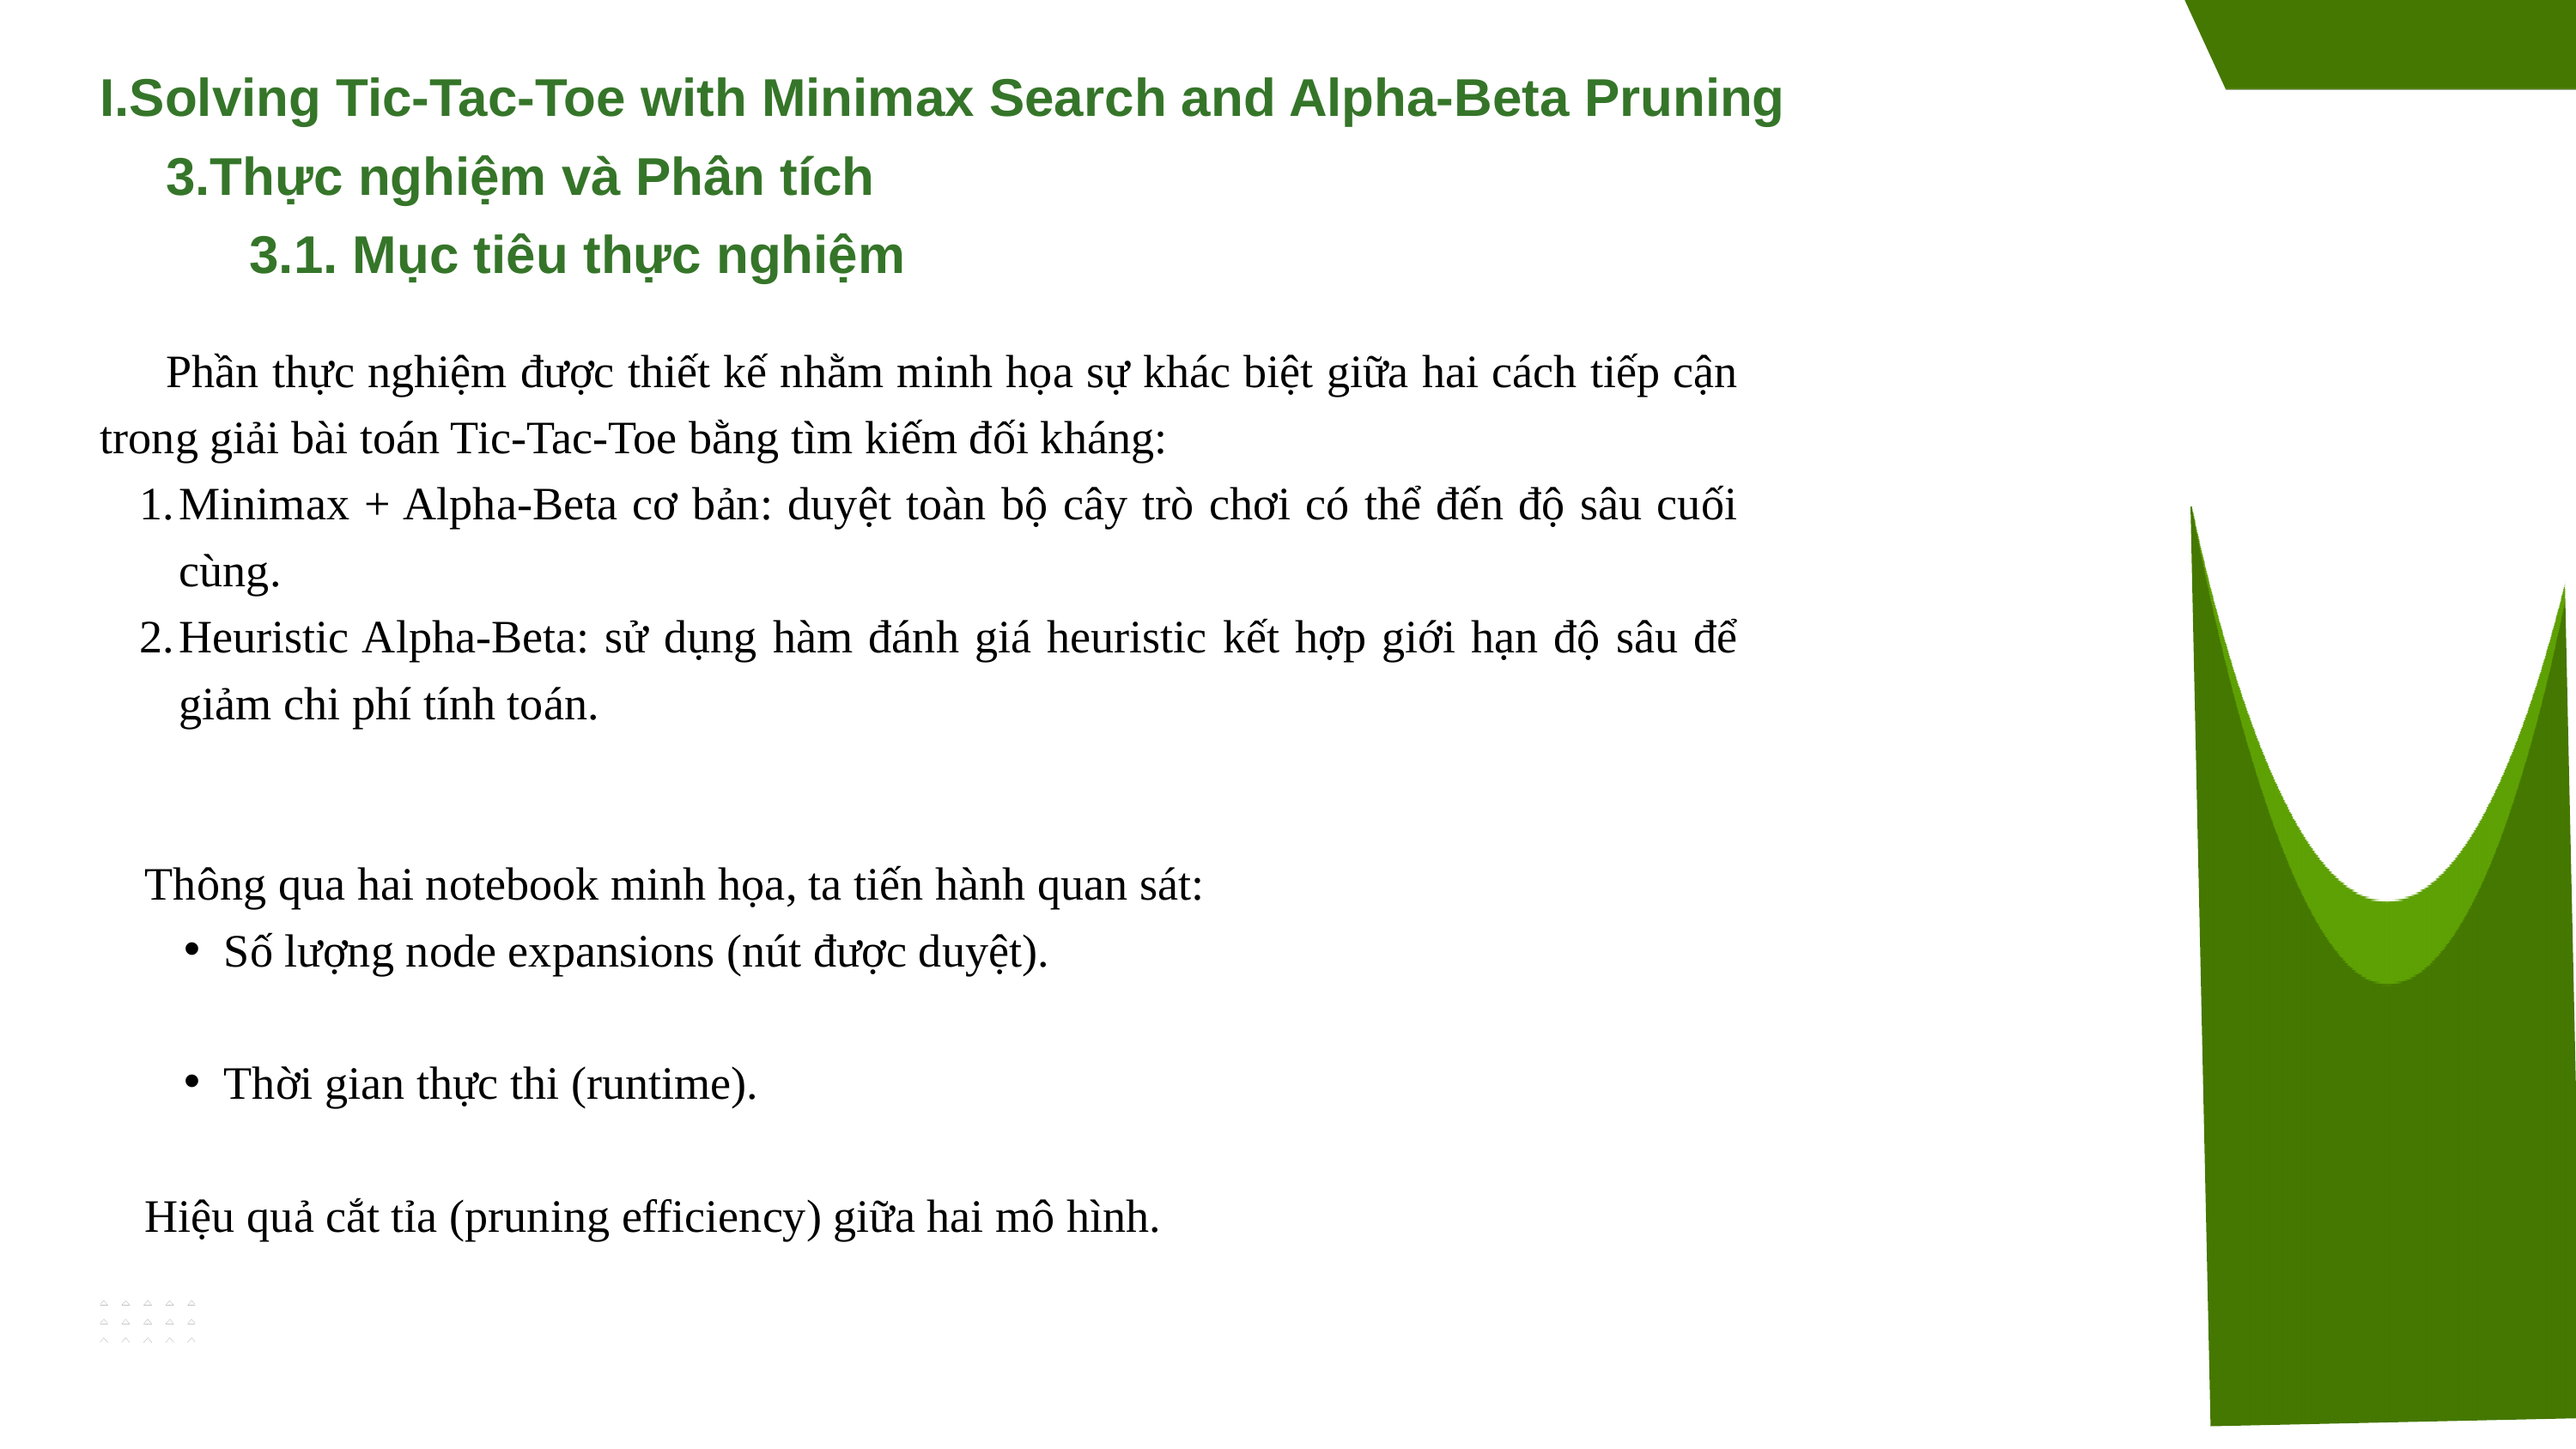

I.Solving Tic-Tac-Toe with Minimax Search and Alpha-Beta Pruning

3.Thực nghiệm và Phân tích
3.1. Mục tiêu thực nghiệm

     Phần thực nghiệm được thiết kế nhằm minh họa sự khác biệt giữa hai cách tiếp cận trong giải bài toán Tic-Tac-Toe bằng tìm kiếm đối kháng:
Minimax + Alpha-Beta cơ bản: duyệt toàn bộ cây trò chơi có thể đến độ sâu cuối cùng.
Heuristic Alpha-Beta: sử dụng hàm đánh giá heuristic kết hợp giới hạn độ sâu để giảm chi phí tính toán.

Thông qua hai notebook minh họa, ta tiến hành quan sát:
Số lượng node expansions (nút được duyệt).

Thời gian thực thi (runtime).

Hiệu quả cắt tỉa (pruning efficiency) giữa hai mô hình.